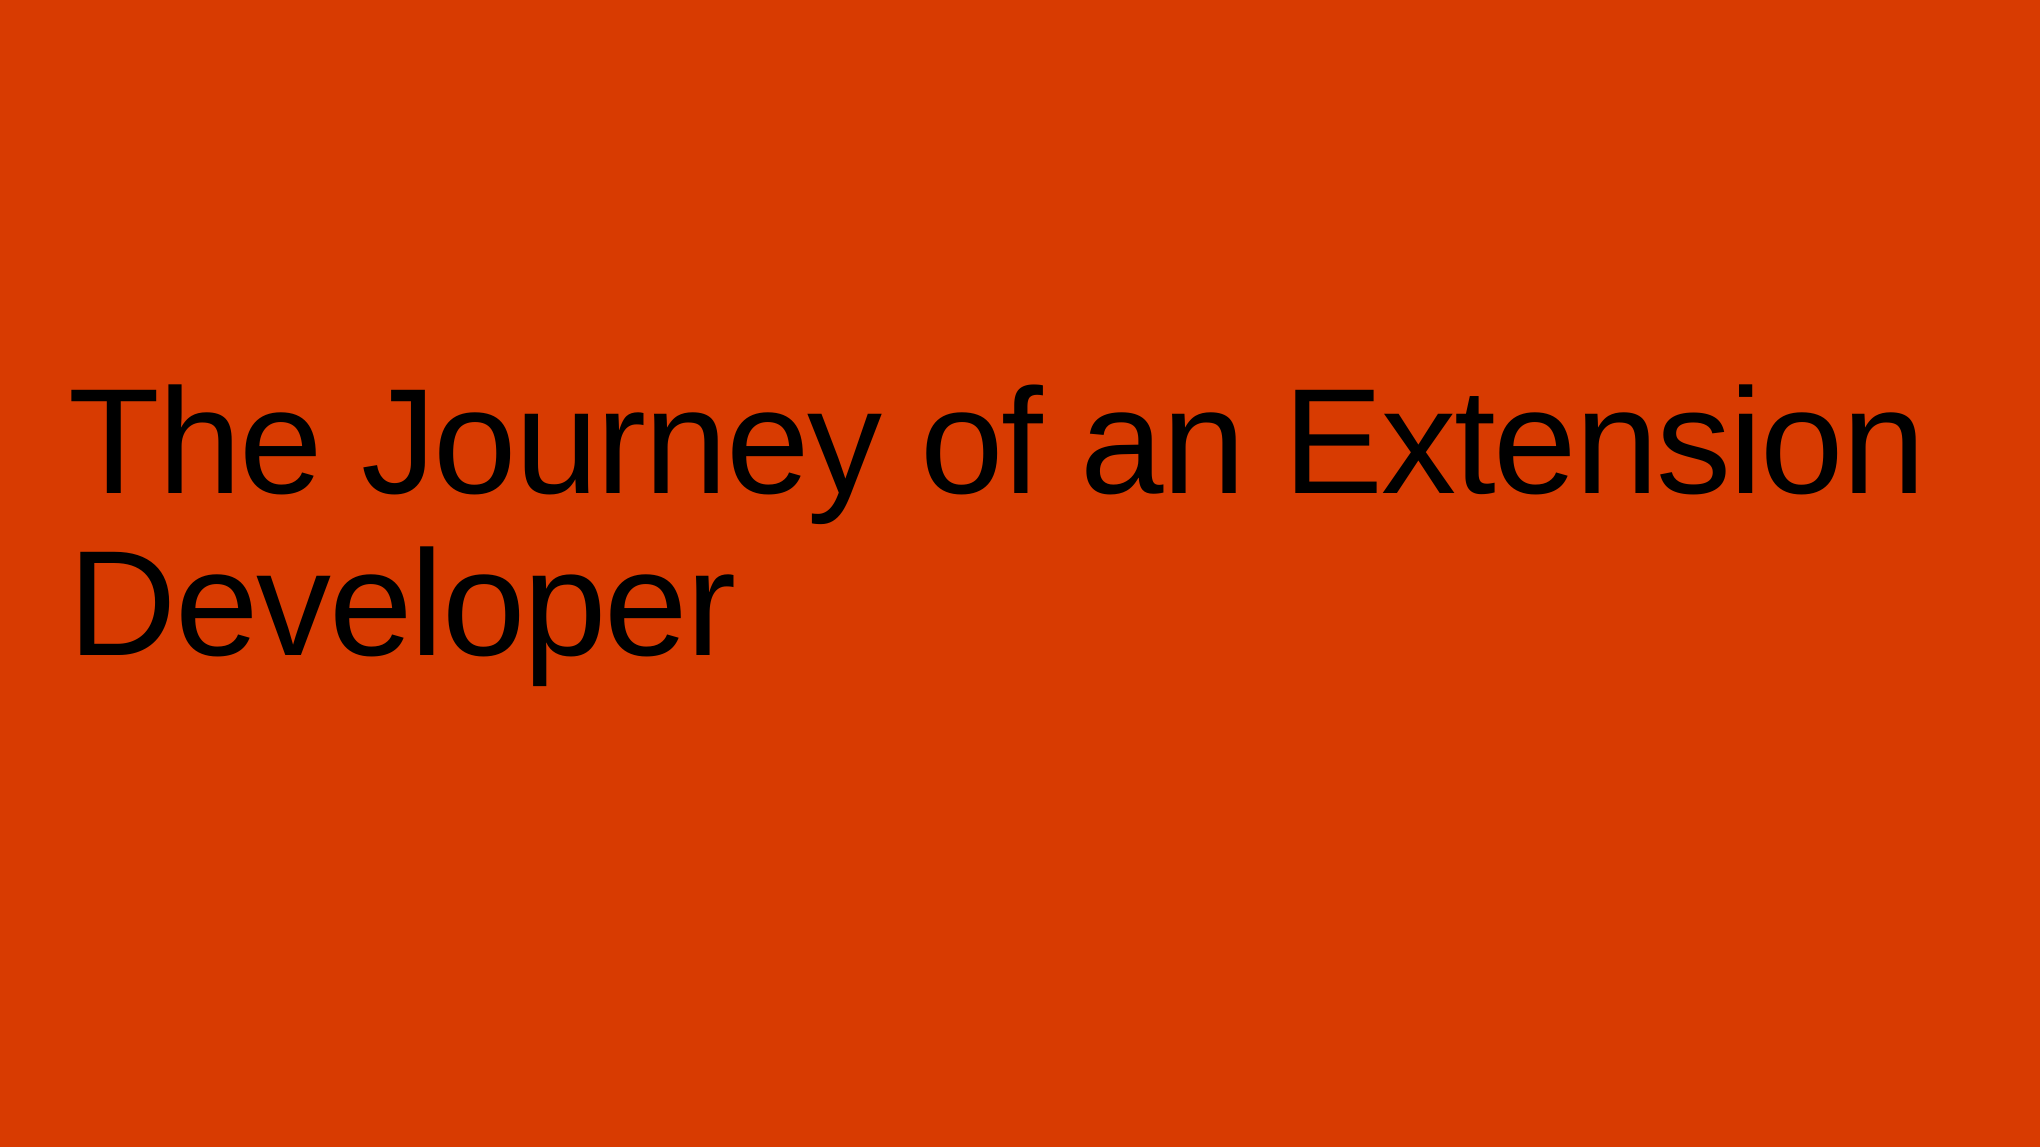

# The Journey of an Extension Developer